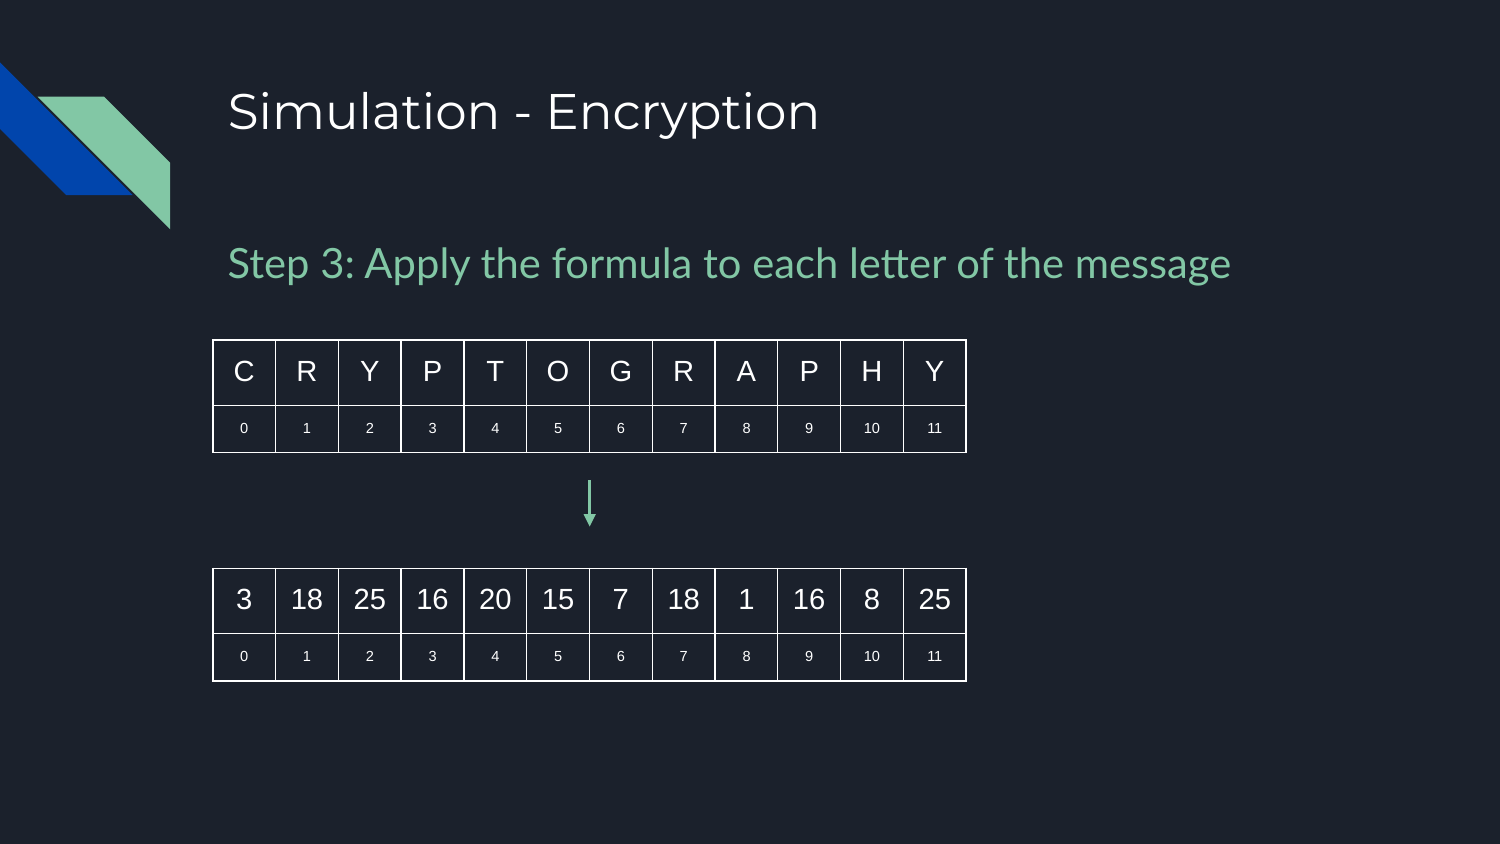

# Simulation - Encryption
Step 3: Apply the formula to each letter of the message
| C | R | Y | P | T | O | G | R | A | P | H | Y |
| --- | --- | --- | --- | --- | --- | --- | --- | --- | --- | --- | --- |
| 0 | 1 | 2 | 3 | 4 | 5 | 6 | 7 | 8 | 9 | 10 | 11 |
| 3 | 18 | 25 | 16 | 20 | 15 | 7 | 18 | 1 | 16 | 8 | 25 |
| --- | --- | --- | --- | --- | --- | --- | --- | --- | --- | --- | --- |
| 0 | 1 | 2 | 3 | 4 | 5 | 6 | 7 | 8 | 9 | 10 | 11 |